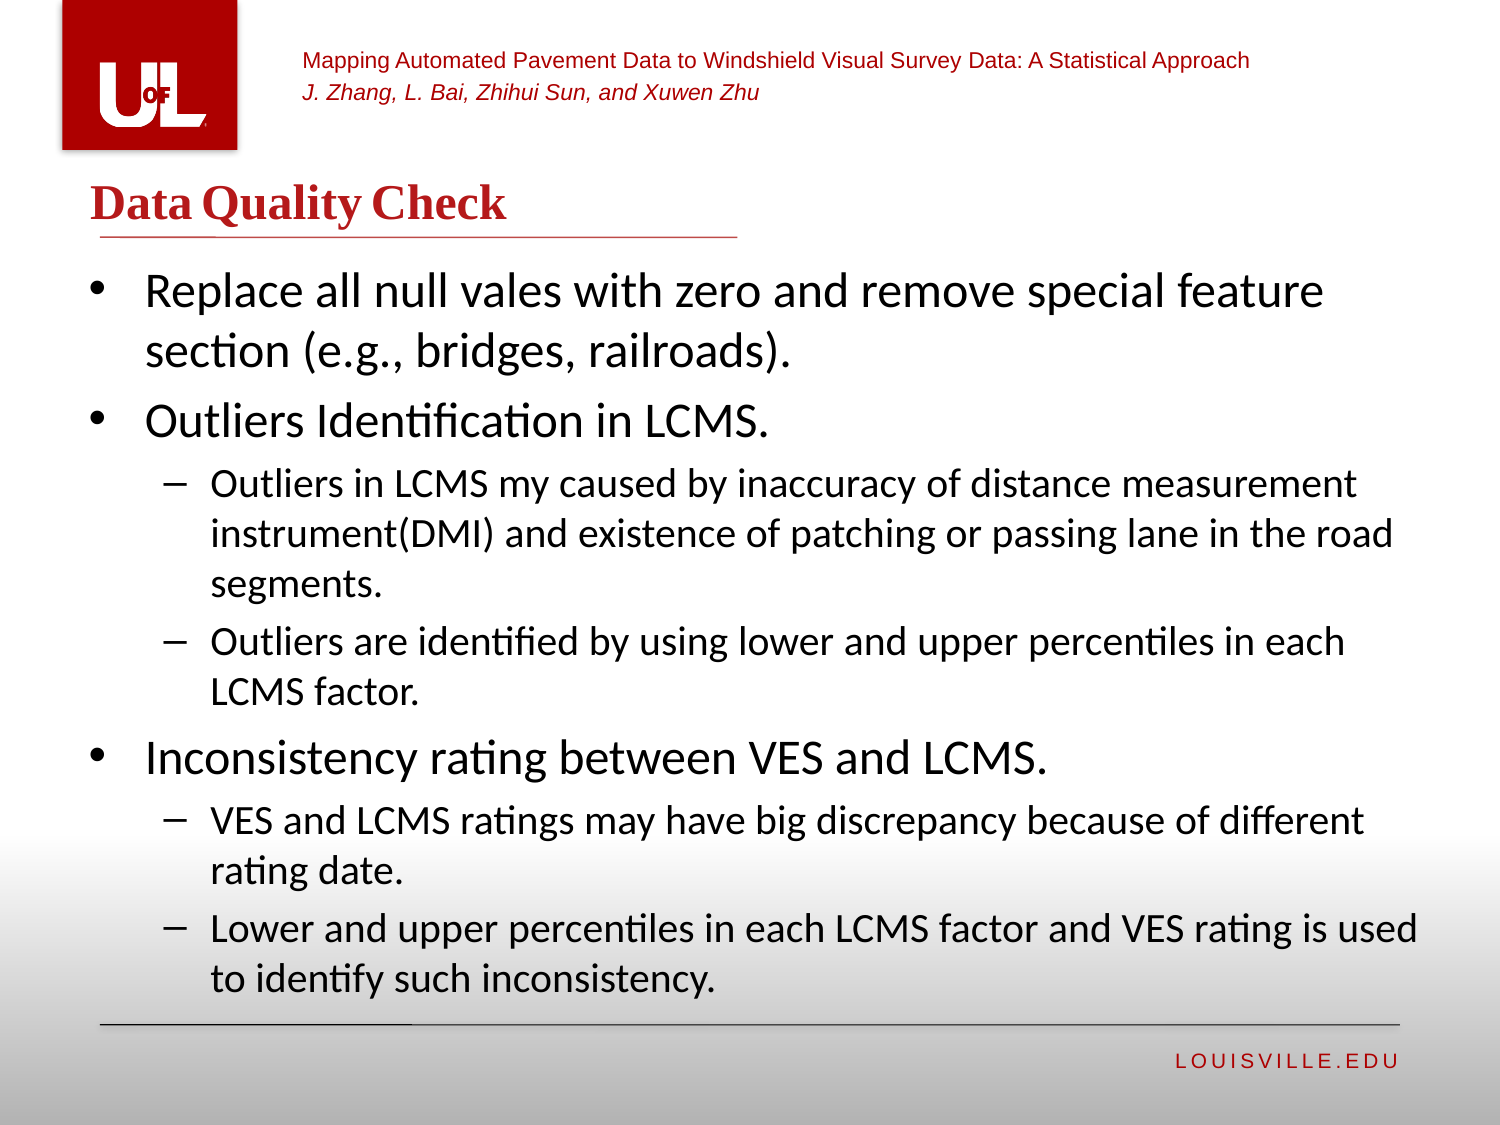

Mapping Automated Pavement Data to Windshield Visual Survey Data: A Statistical Approach
J. Zhang, L. Bai, Zhihui Sun, and Xuwen Zhu
# Data Quality Check
Replace all null vales with zero and remove special feature section (e.g., bridges, railroads).
Outliers Identification in LCMS.
Outliers in LCMS my caused by inaccuracy of distance measurement instrument(DMI) and existence of patching or passing lane in the road segments.
Outliers are identified by using lower and upper percentiles in each LCMS factor.
Inconsistency rating between VES and LCMS.
VES and LCMS ratings may have big discrepancy because of different rating date.
Lower and upper percentiles in each LCMS factor and VES rating is used to identify such inconsistency.